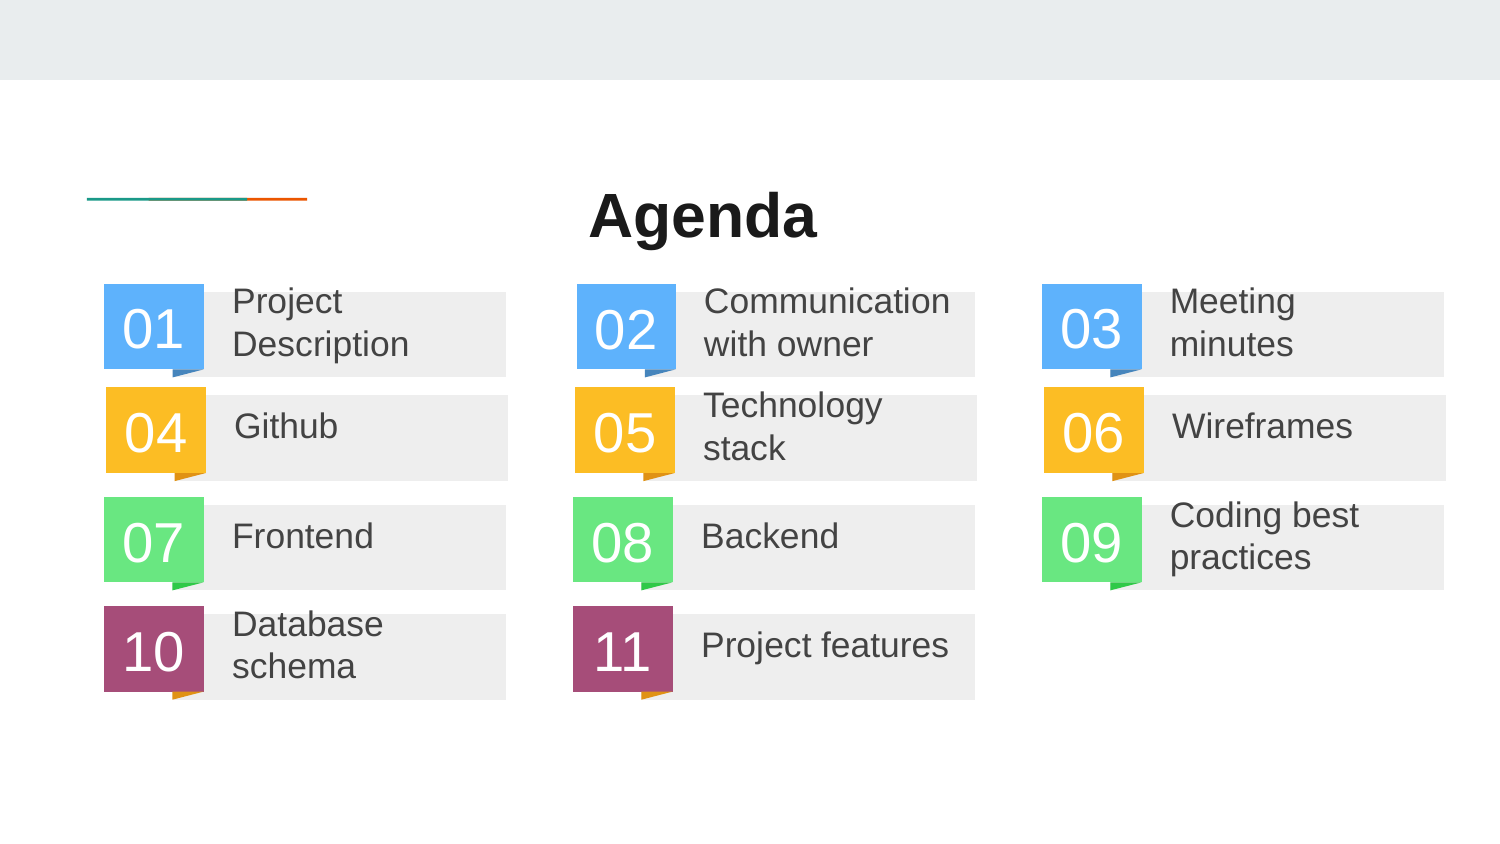

# Agenda
02

Communication with owner

01

Project Description

03

Meeting minutes

04

Github

05

Technology stack

06

Wireframes

07

Frontend

08

Backend

09

Coding best practices

10

Database schema

11

Project features